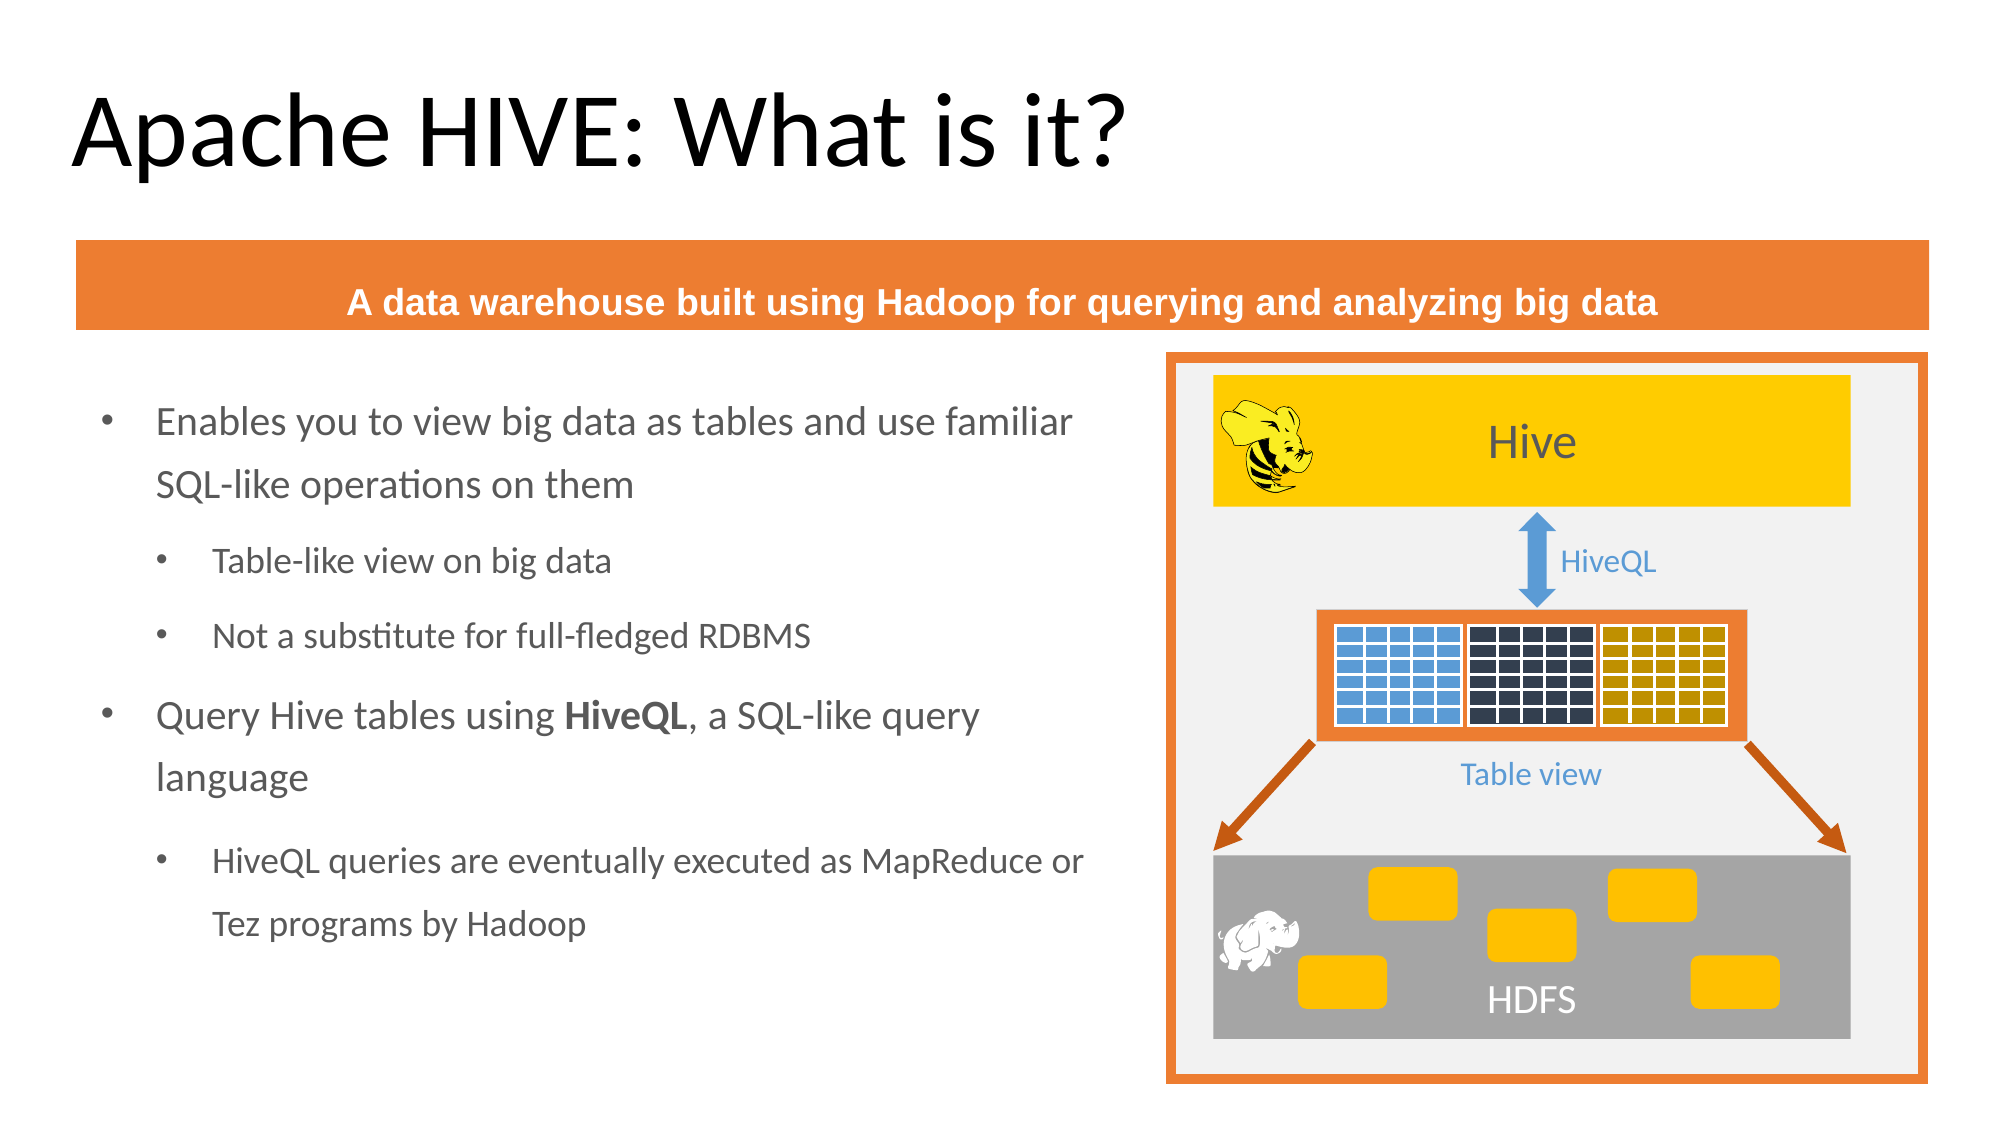

Apache HIVE: What is it?
A data warehouse built using Hadoop for querying and analyzing big data
Enables you to view big data as tables and use familiar SQL-like operations on them
Table-like view on big data
Not a substitute for full-fledged RDBMS
Query Hive tables using HiveQL, a SQL-like query language
HiveQL queries are eventually executed as MapReduce or Tez programs by Hadoop

Hive

HiveQL

Table view

HDFS